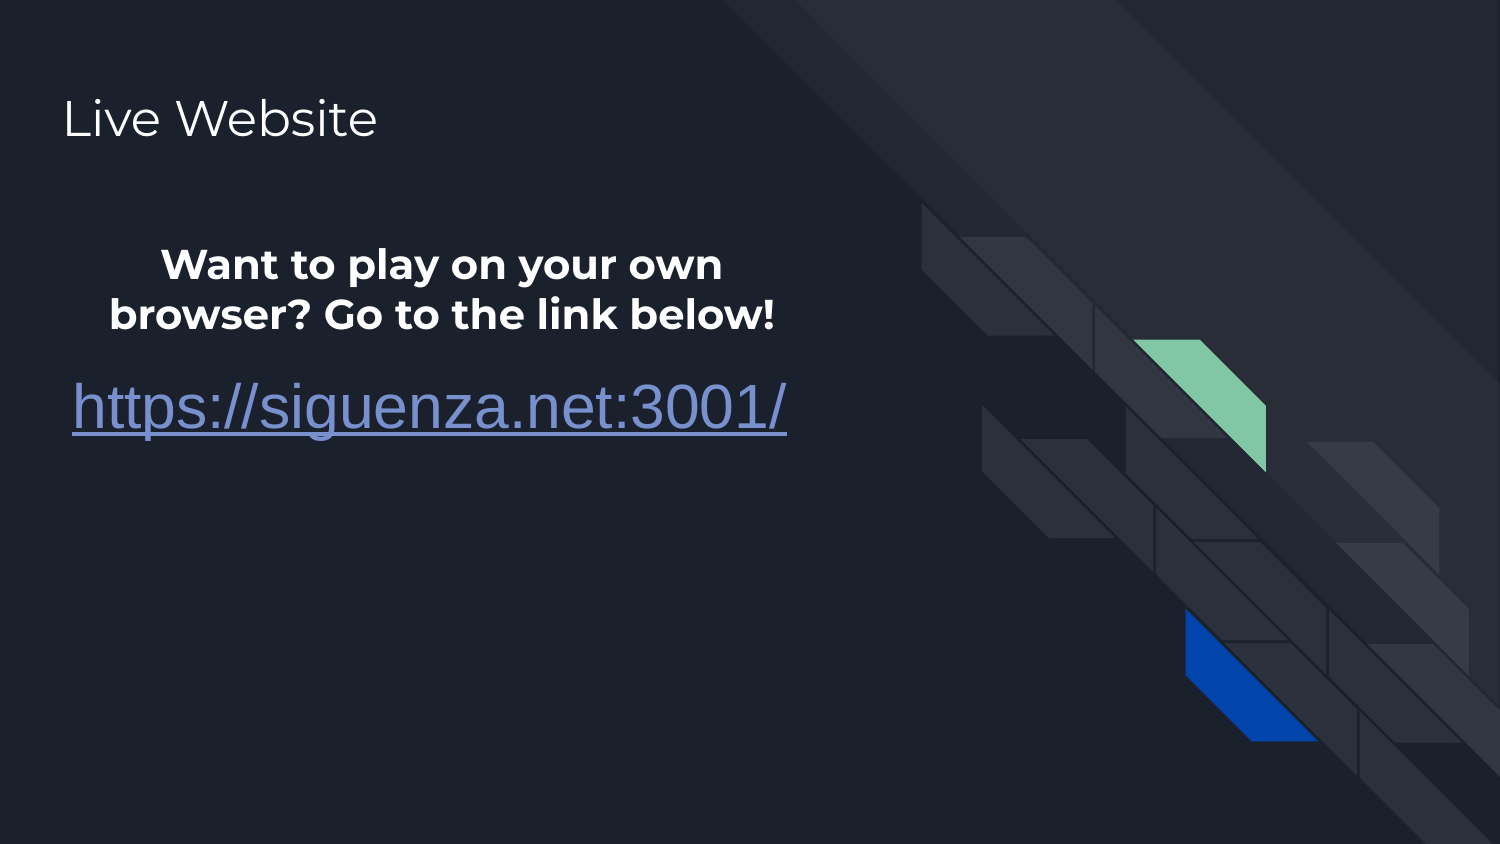

Live Website
Want to play on your own browser? Go to the link below!
# https://siguenza.net:3001/